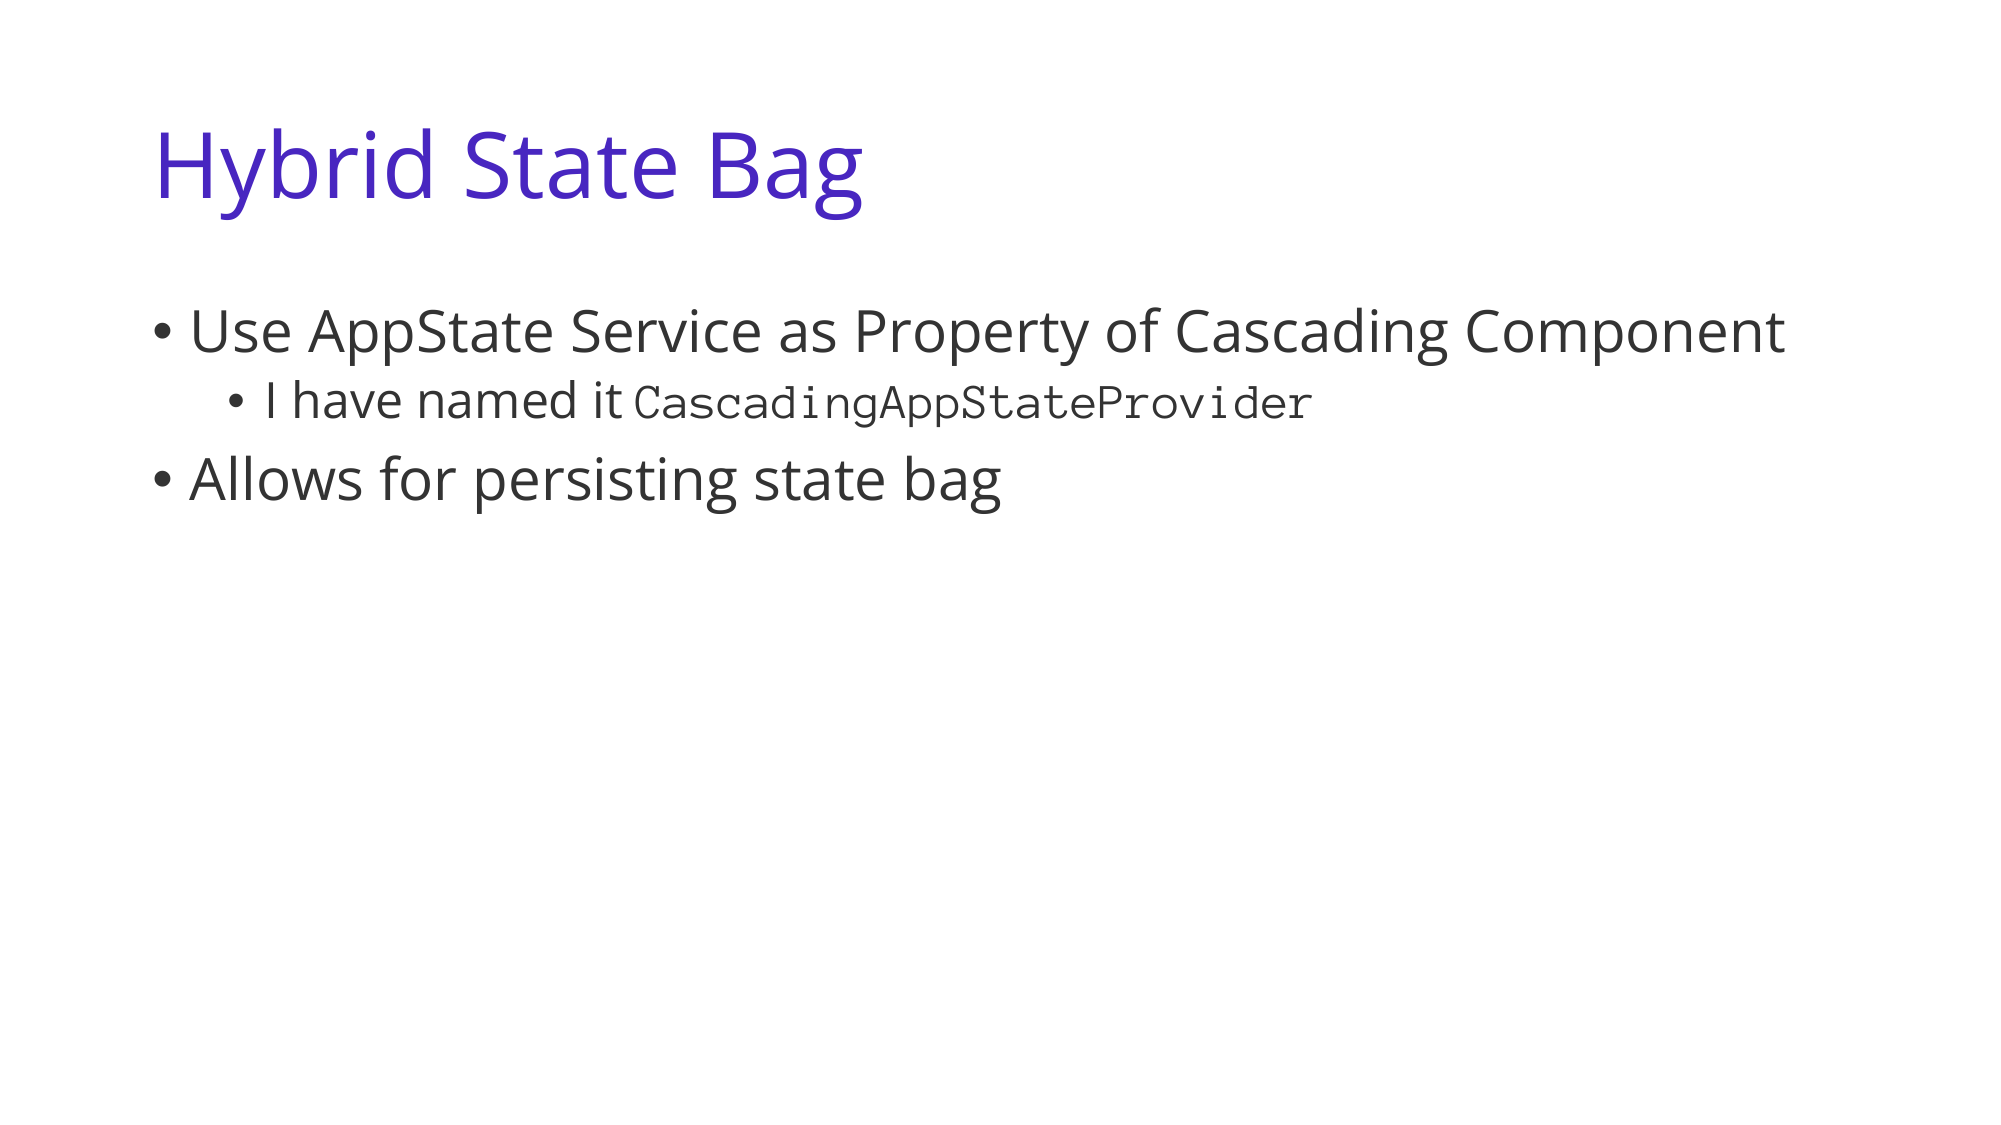

# Hybrid State Bag
Use AppState Service as Property of Cascading Component
I have named it CascadingAppStateProvider
Allows for persisting state bag